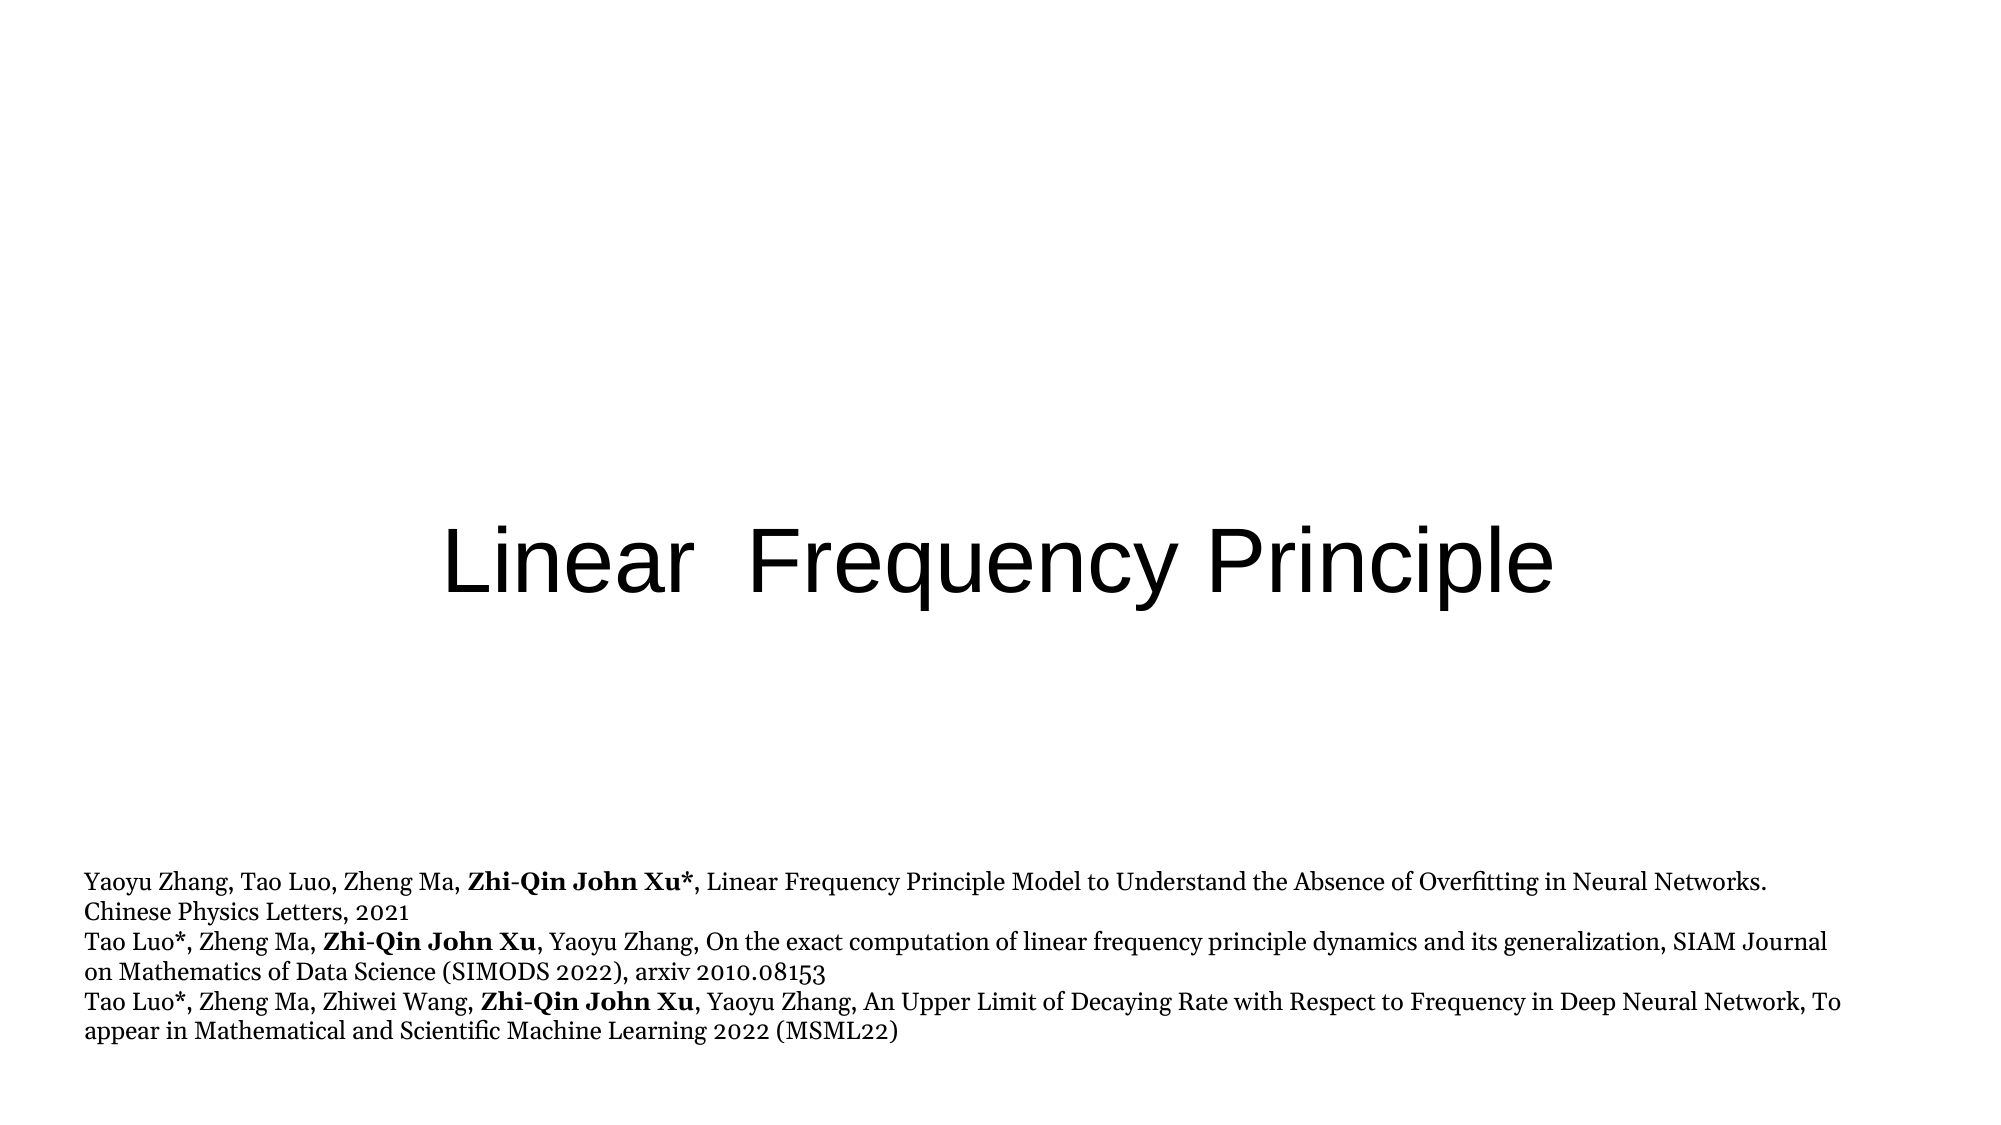

# Linear  Frequency Principle
Yaoyu Zhang, Tao Luo, Zheng Ma, Zhi-Qin John Xu*, Linear Frequency Principle Model to Understand the Absence of Overfitting in Neural Networks. Chinese Physics Letters, 2021
Tao Luo*, Zheng Ma, Zhi-Qin John Xu, Yaoyu Zhang, On the exact computation of linear frequency principle dynamics and its generalization, SIAM Journal on Mathematics of Data Science (SIMODS 2022), arxiv 2010.08153
Tao Luo*, Zheng Ma, Zhiwei Wang, Zhi-Qin John Xu, Yaoyu Zhang, An Upper Limit of Decaying Rate with Respect to Frequency in Deep Neural Network, To appear in Mathematical and Scientific Machine Learning 2022 (MSML22)